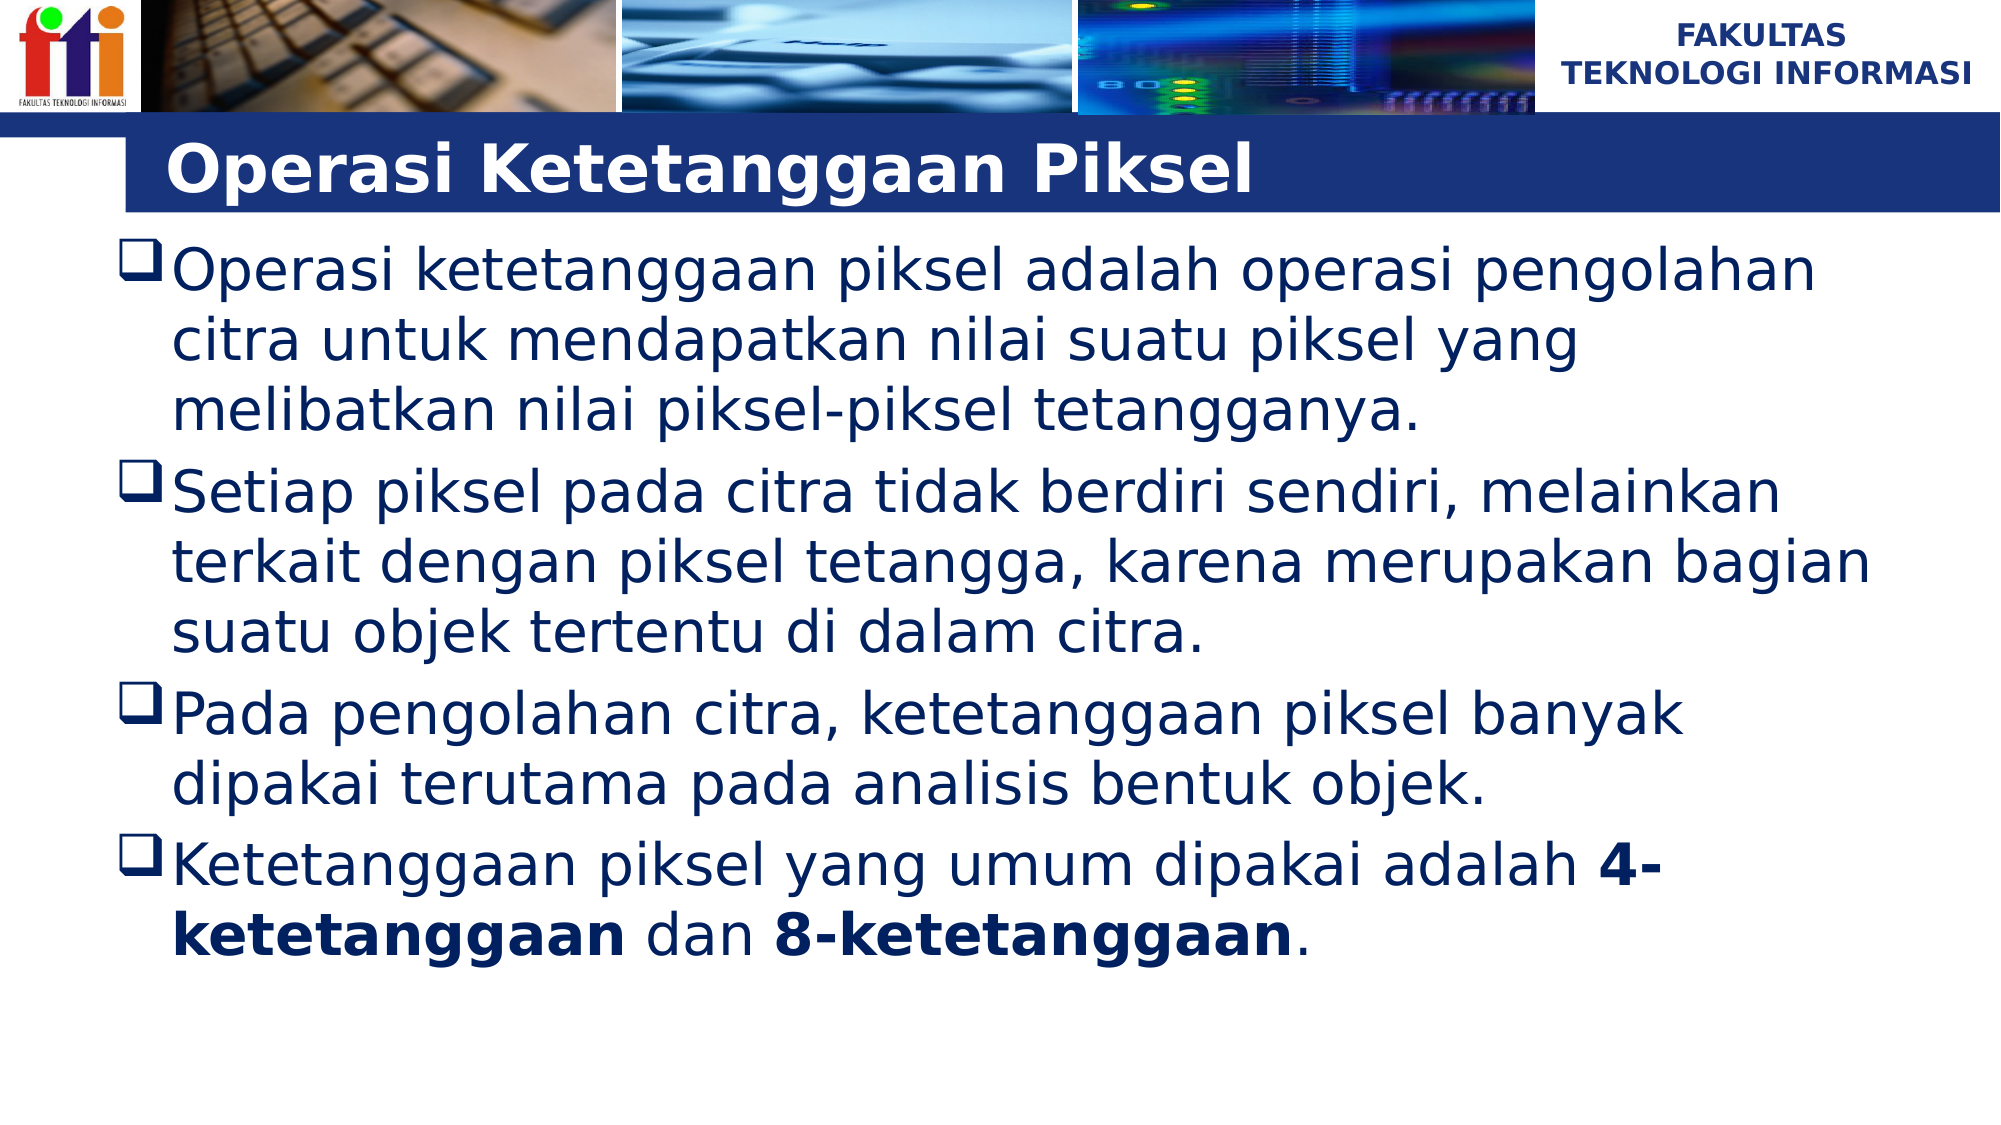

# Operasi Ketetanggaan Piksel
Operasi ketetanggaan piksel adalah operasi pengolahan citra untuk mendapatkan nilai suatu piksel yang melibatkan nilai piksel-piksel tetangganya.
Setiap piksel pada citra tidak berdiri sendiri, melainkan terkait dengan piksel tetangga, karena merupakan bagian suatu objek tertentu di dalam citra.
Pada pengolahan citra, ketetanggaan piksel banyak dipakai terutama pada analisis bentuk objek.
Ketetanggaan piksel yang umum dipakai adalah 4-ketetanggaan dan 8-ketetanggaan.